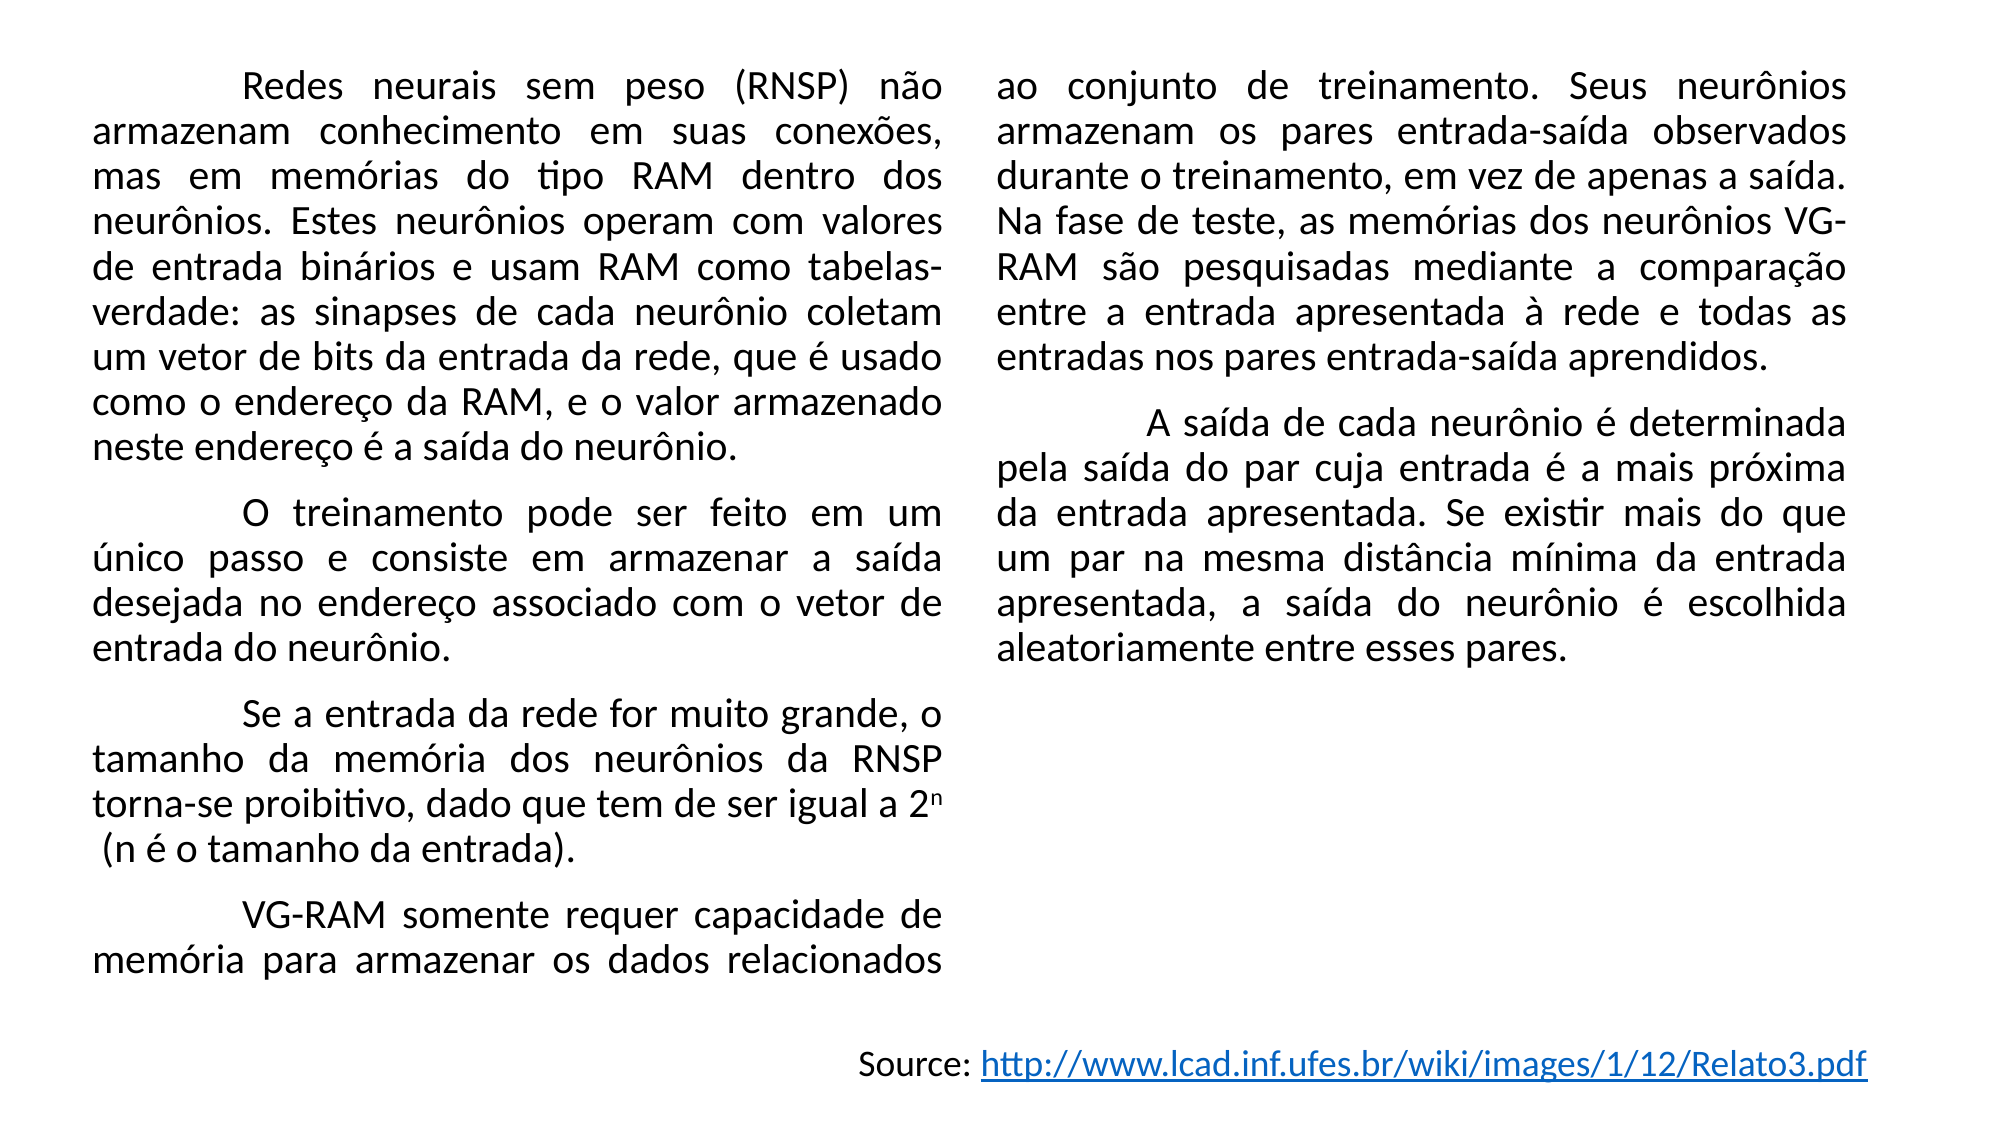

Redes neurais sem peso (RNSP) não armazenam conhecimento em suas conexões, mas em memórias do tipo RAM dentro dos neurônios. Estes neurônios operam com valores de entrada binários e usam RAM como tabelas-verdade: as sinapses de cada neurônio coletam um vetor de bits da entrada da rede, que é usado como o endereço da RAM, e o valor armazenado neste endereço é a saída do neurônio.
	O treinamento pode ser feito em um único passo e consiste em armazenar a saída desejada no endereço associado com o vetor de entrada do neurônio.
	Se a entrada da rede for muito grande, o tamanho da memória dos neurônios da RNSP torna-se proibitivo, dado que tem de ser igual a 2n  (n é o tamanho da entrada).
	VG-RAM somente requer capacidade de memória para armazenar os dados relacionados ao conjunto de treinamento. Seus neurônios armazenam os pares entrada-saída observados durante o treinamento, em vez de apenas a saída. Na fase de teste, as memórias dos neurônios VG-RAM são pesquisadas mediante a comparação entre a entrada apresentada à rede e todas as entradas nos pares entrada-saída aprendidos.
	A saída de cada neurônio é determinada pela saída do par cuja entrada é a mais próxima da entrada apresentada. Se existir mais do que um par na mesma distância mínima da entrada apresentada, a saída do neurônio é escolhida aleatoriamente entre esses pares.
Source: http://www.lcad.inf.ufes.br/wiki/images/1/12/Relato3.pdf